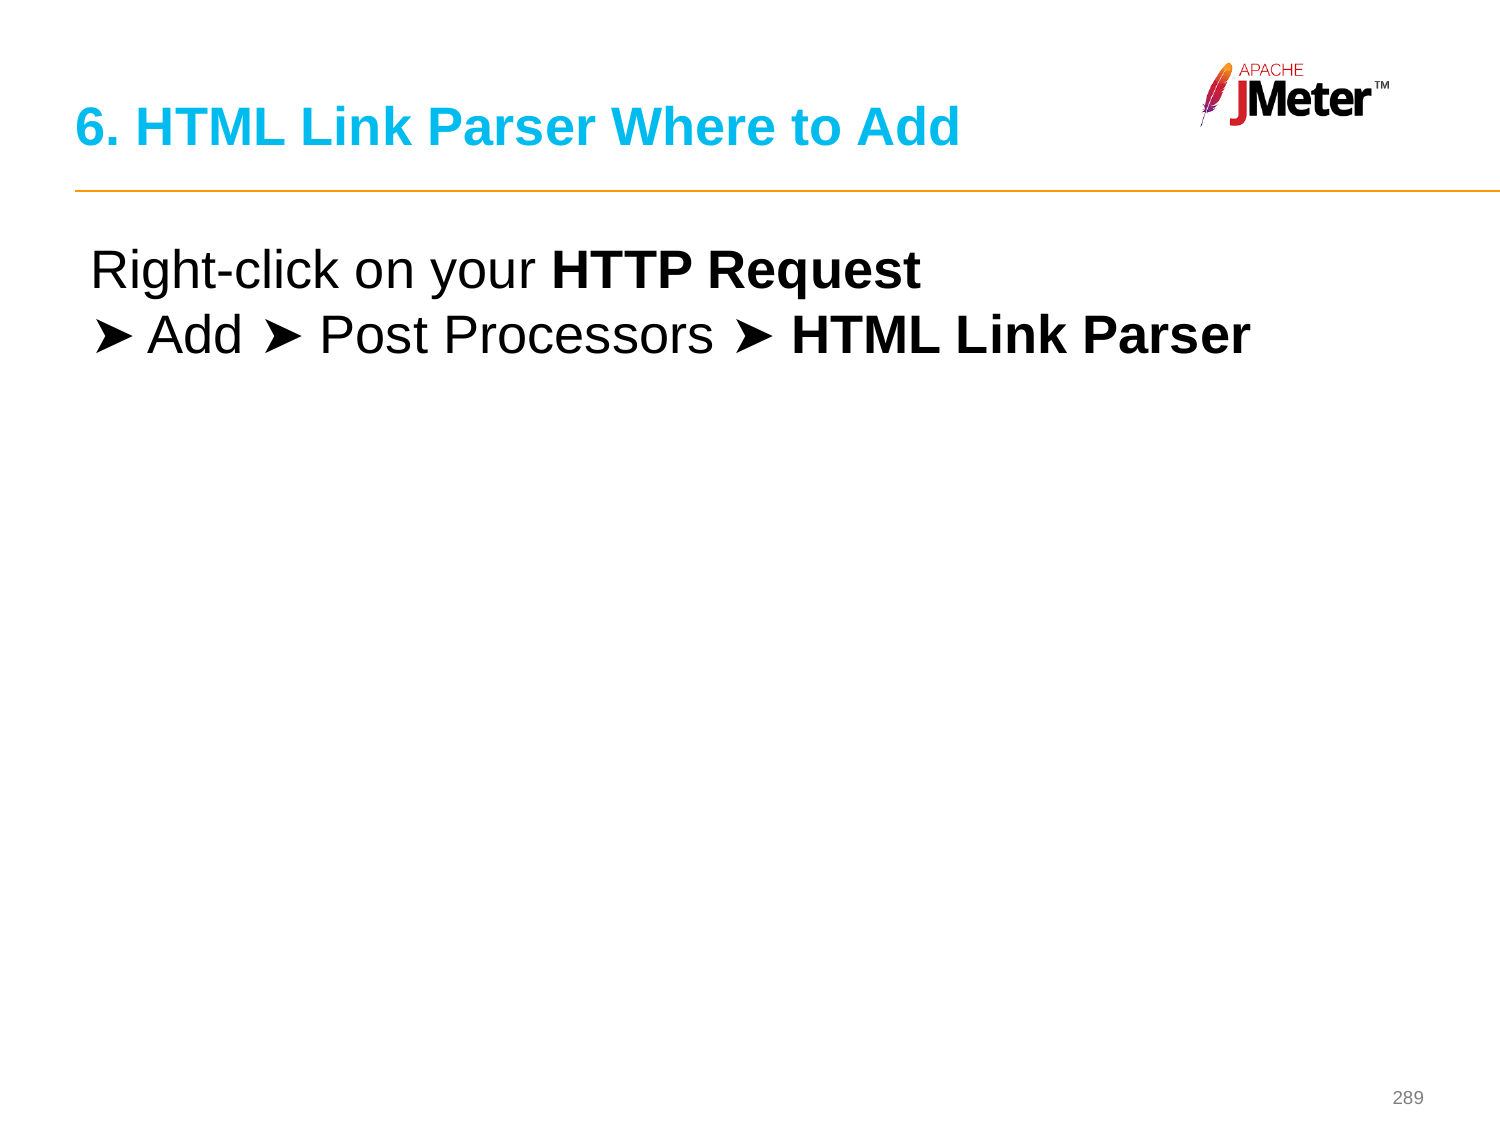

# 6. HTML Link Parser Where to Add
Right-click on your HTTP Request
➤ Add ➤ Post Processors ➤ HTML Link Parser